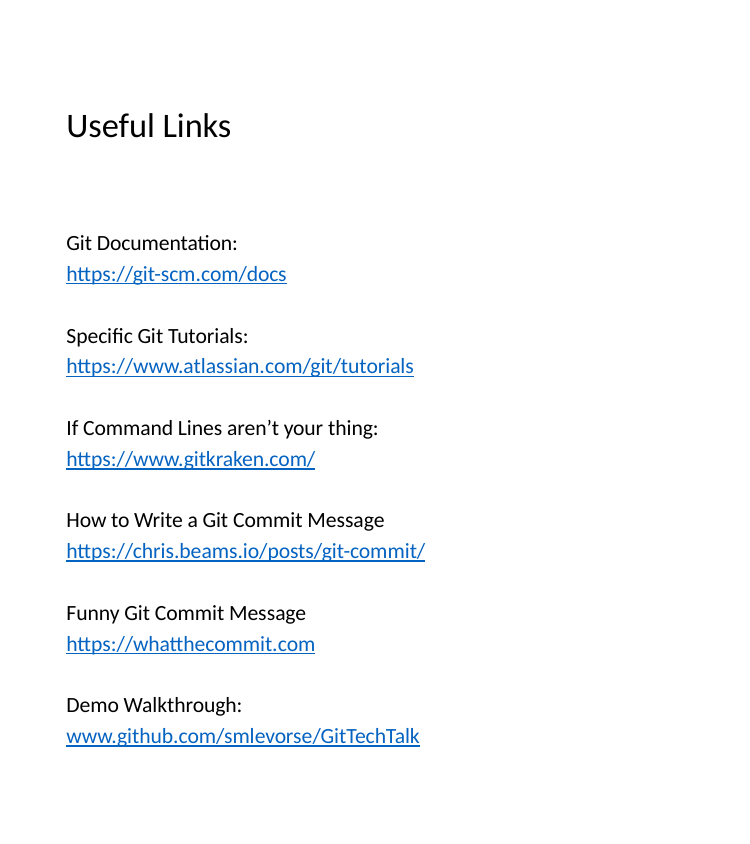

# Useful Links
Git Documentation:
https://git-scm.com/docs

Specific Git Tutorials:
https://www.atlassian.com/git/tutorials

If Command Lines aren’t your thing:
https://www.gitkraken.com/

How to Write a Git Commit Message
https://chris.beams.io/posts/git-commit/

Funny Git Commit Message
https://whatthecommit.com

Demo Walkthrough:
www.github.com/smlevorse/GitTechTalk